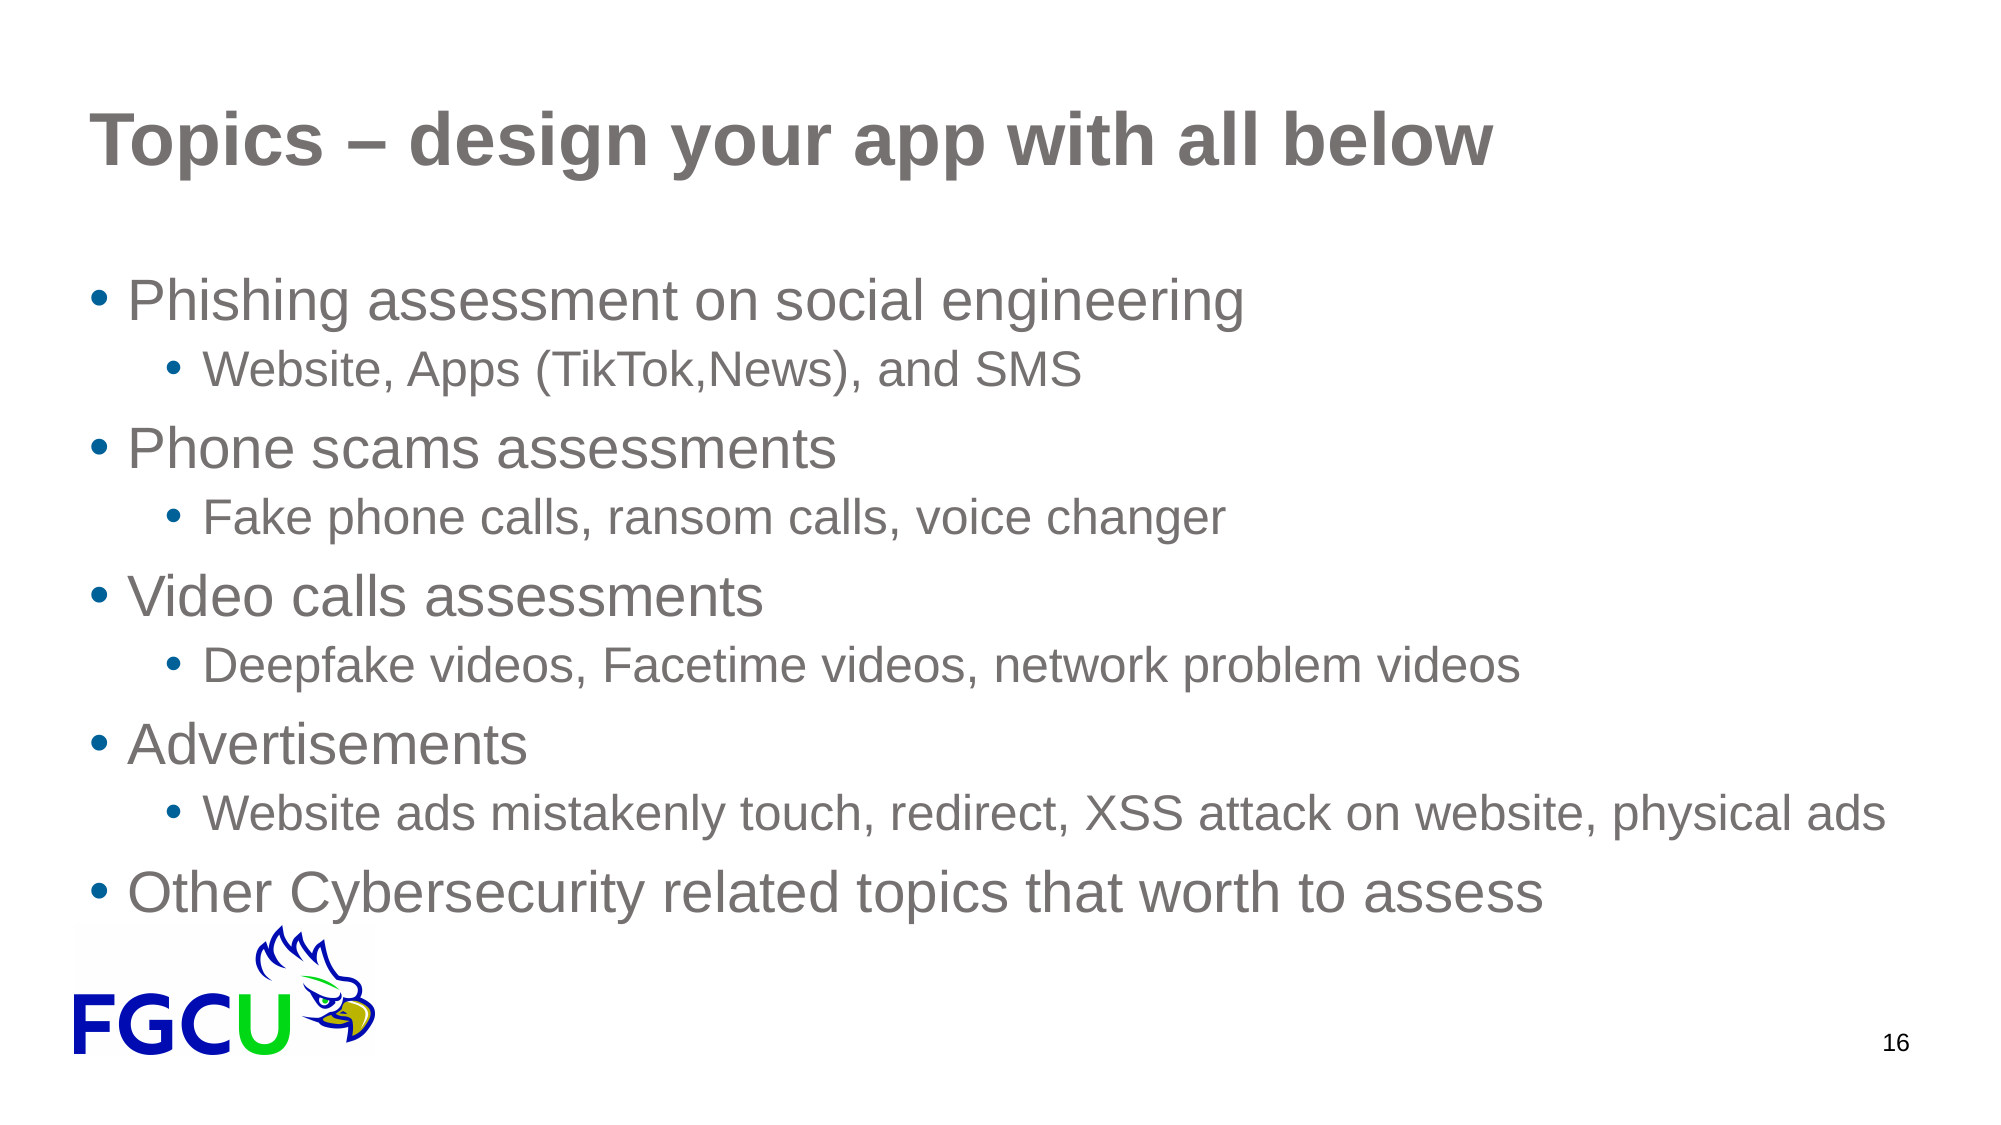

# Topics – design your app with all below
Phishing assessment on social engineering
Website, Apps (TikTok,News), and SMS
Phone scams assessments
Fake phone calls, ransom calls, voice changer
Video calls assessments
Deepfake videos, Facetime videos, network problem videos
Advertisements
Website ads mistakenly touch, redirect, XSS attack on website, physical ads
Other Cybersecurity related topics that worth to assess
16